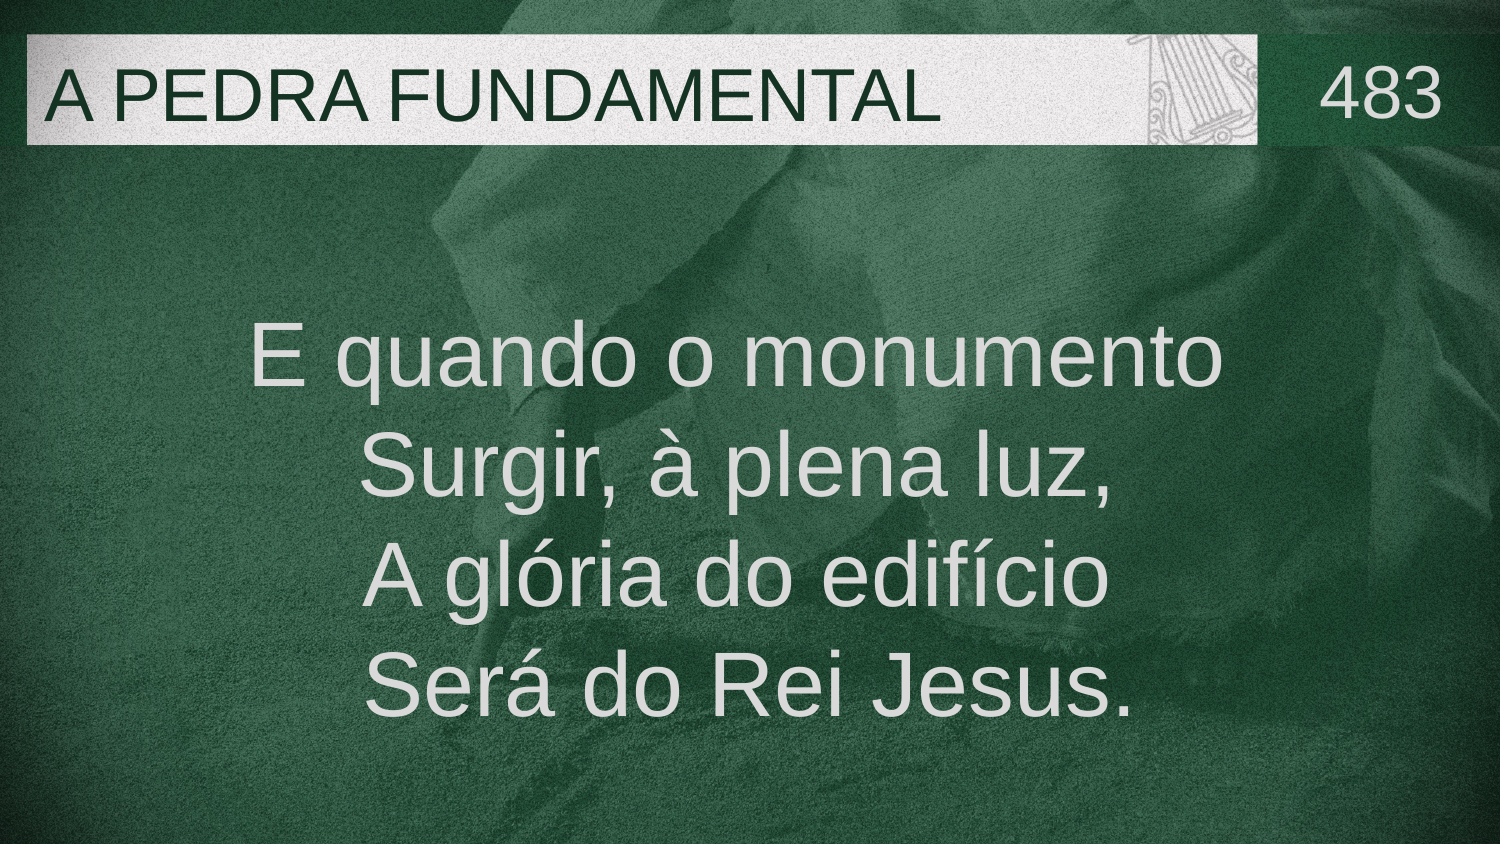

# A PEDRA FUNDAMENTAL
483
E quando o monumento
Surgir, à plena luz,
A glória do edifício
Será do Rei Jesus.